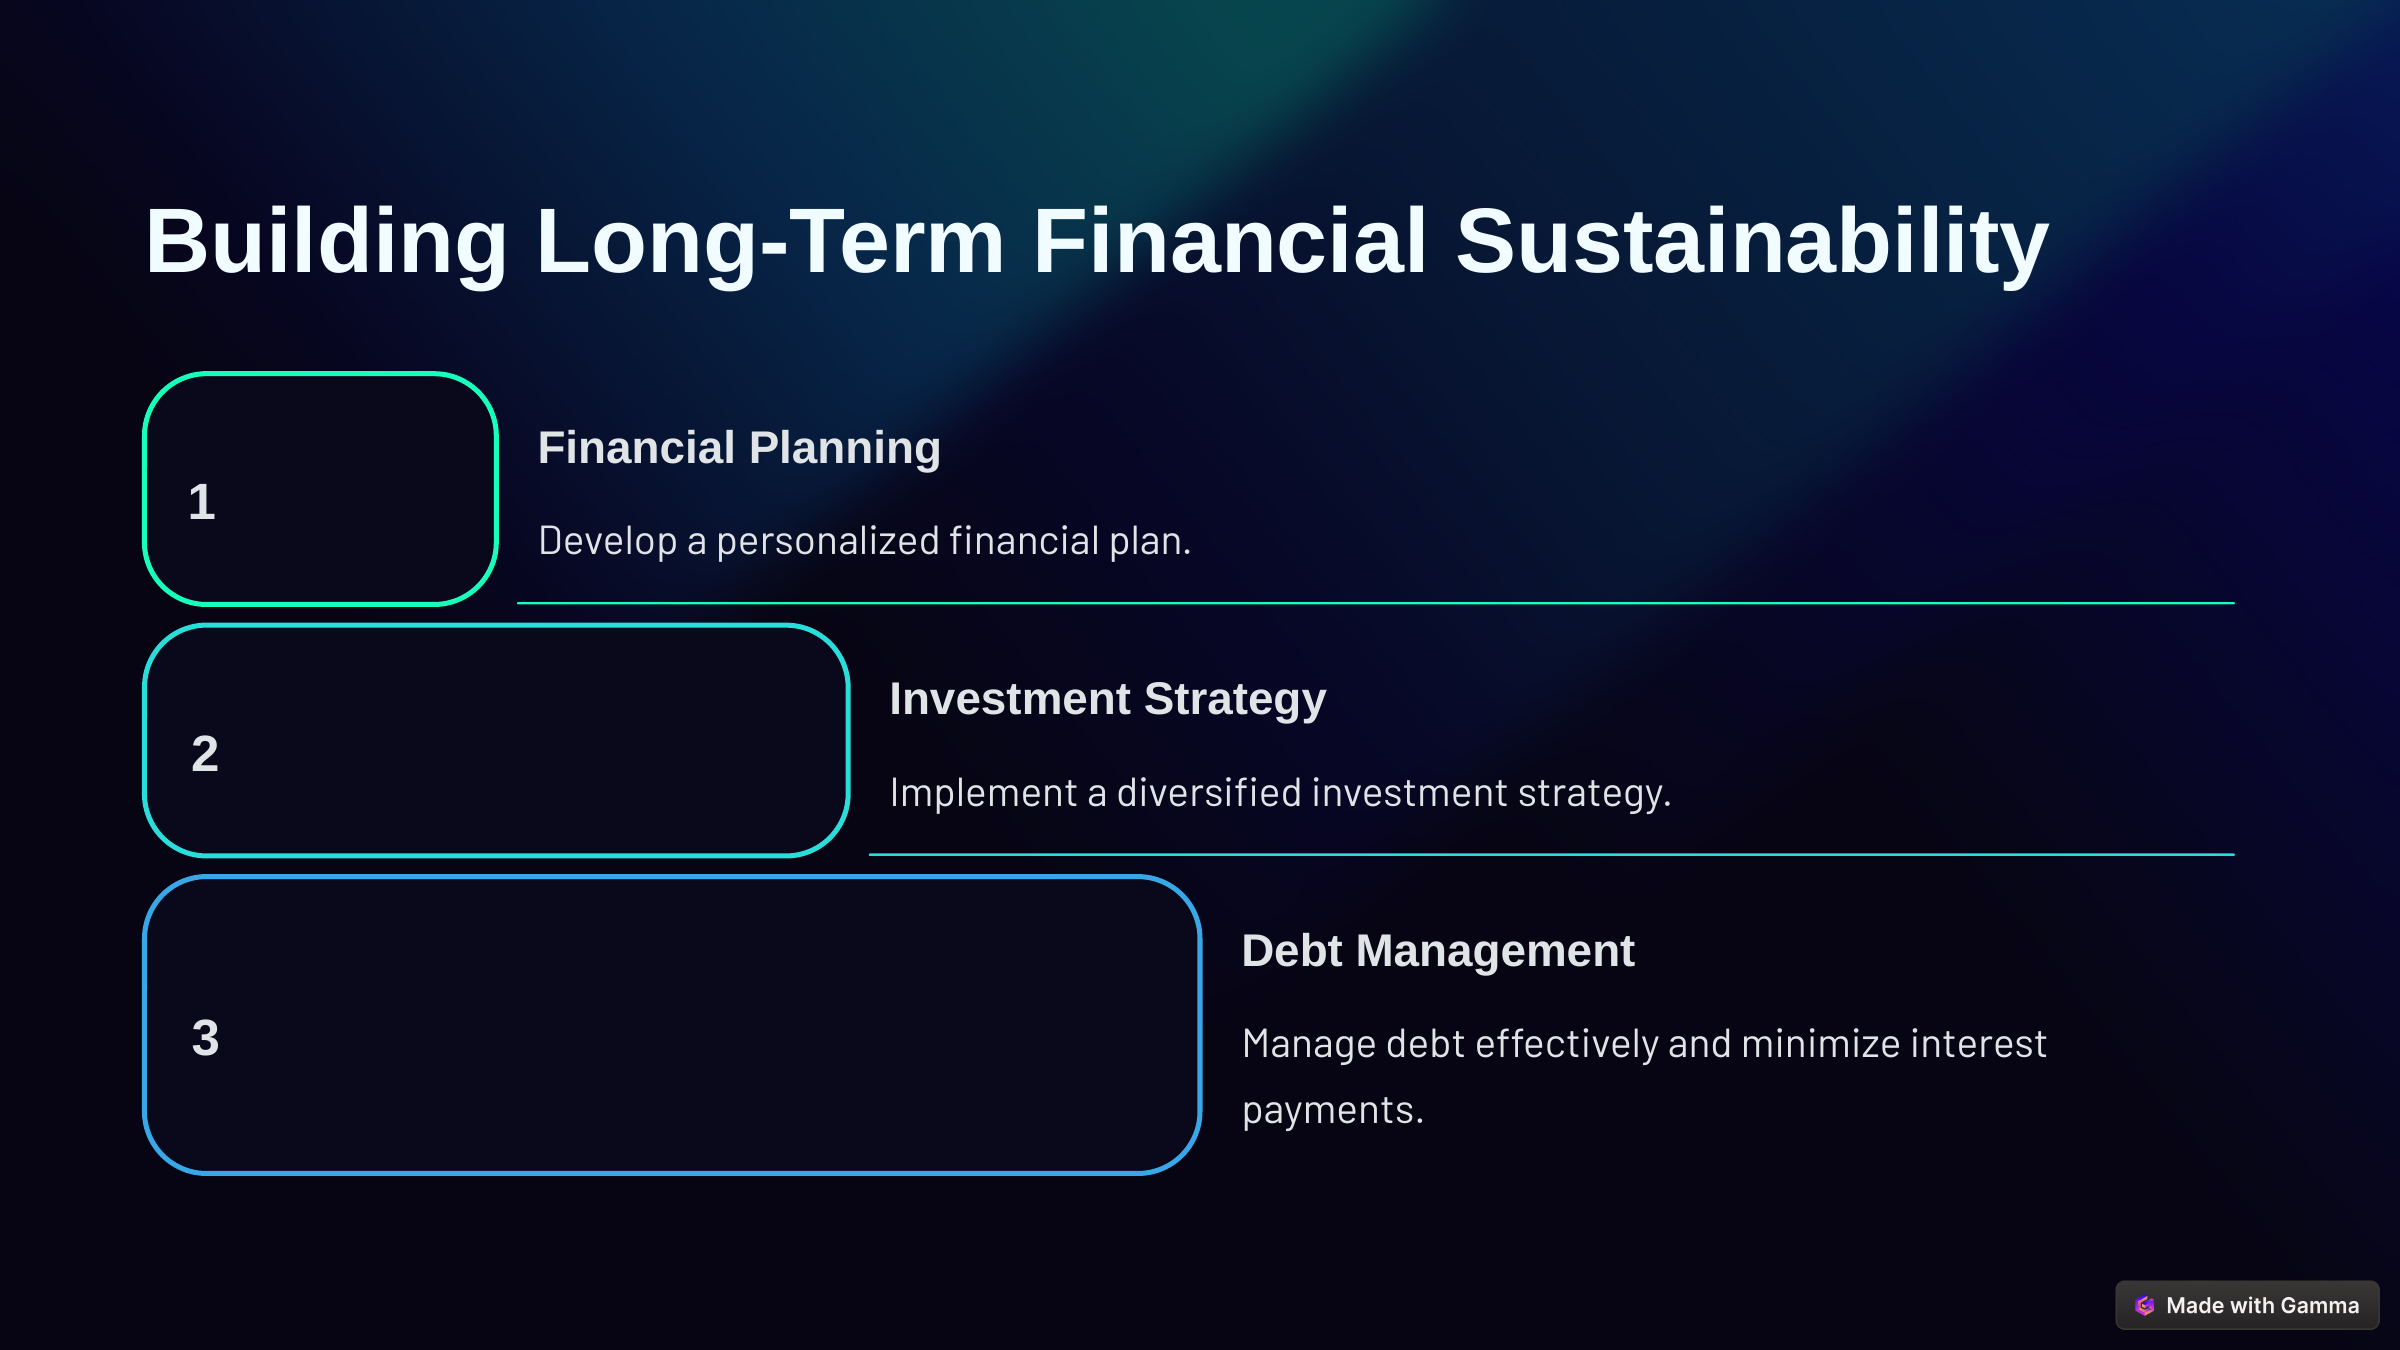

Building Long-Term Financial Sustainability

Financial Planning
1
Develop a personalized financial plan.

Investment Strategy
2
Implement a diversified investment strategy.

Debt Management
3
Manage debt effectively and minimize interest payments.